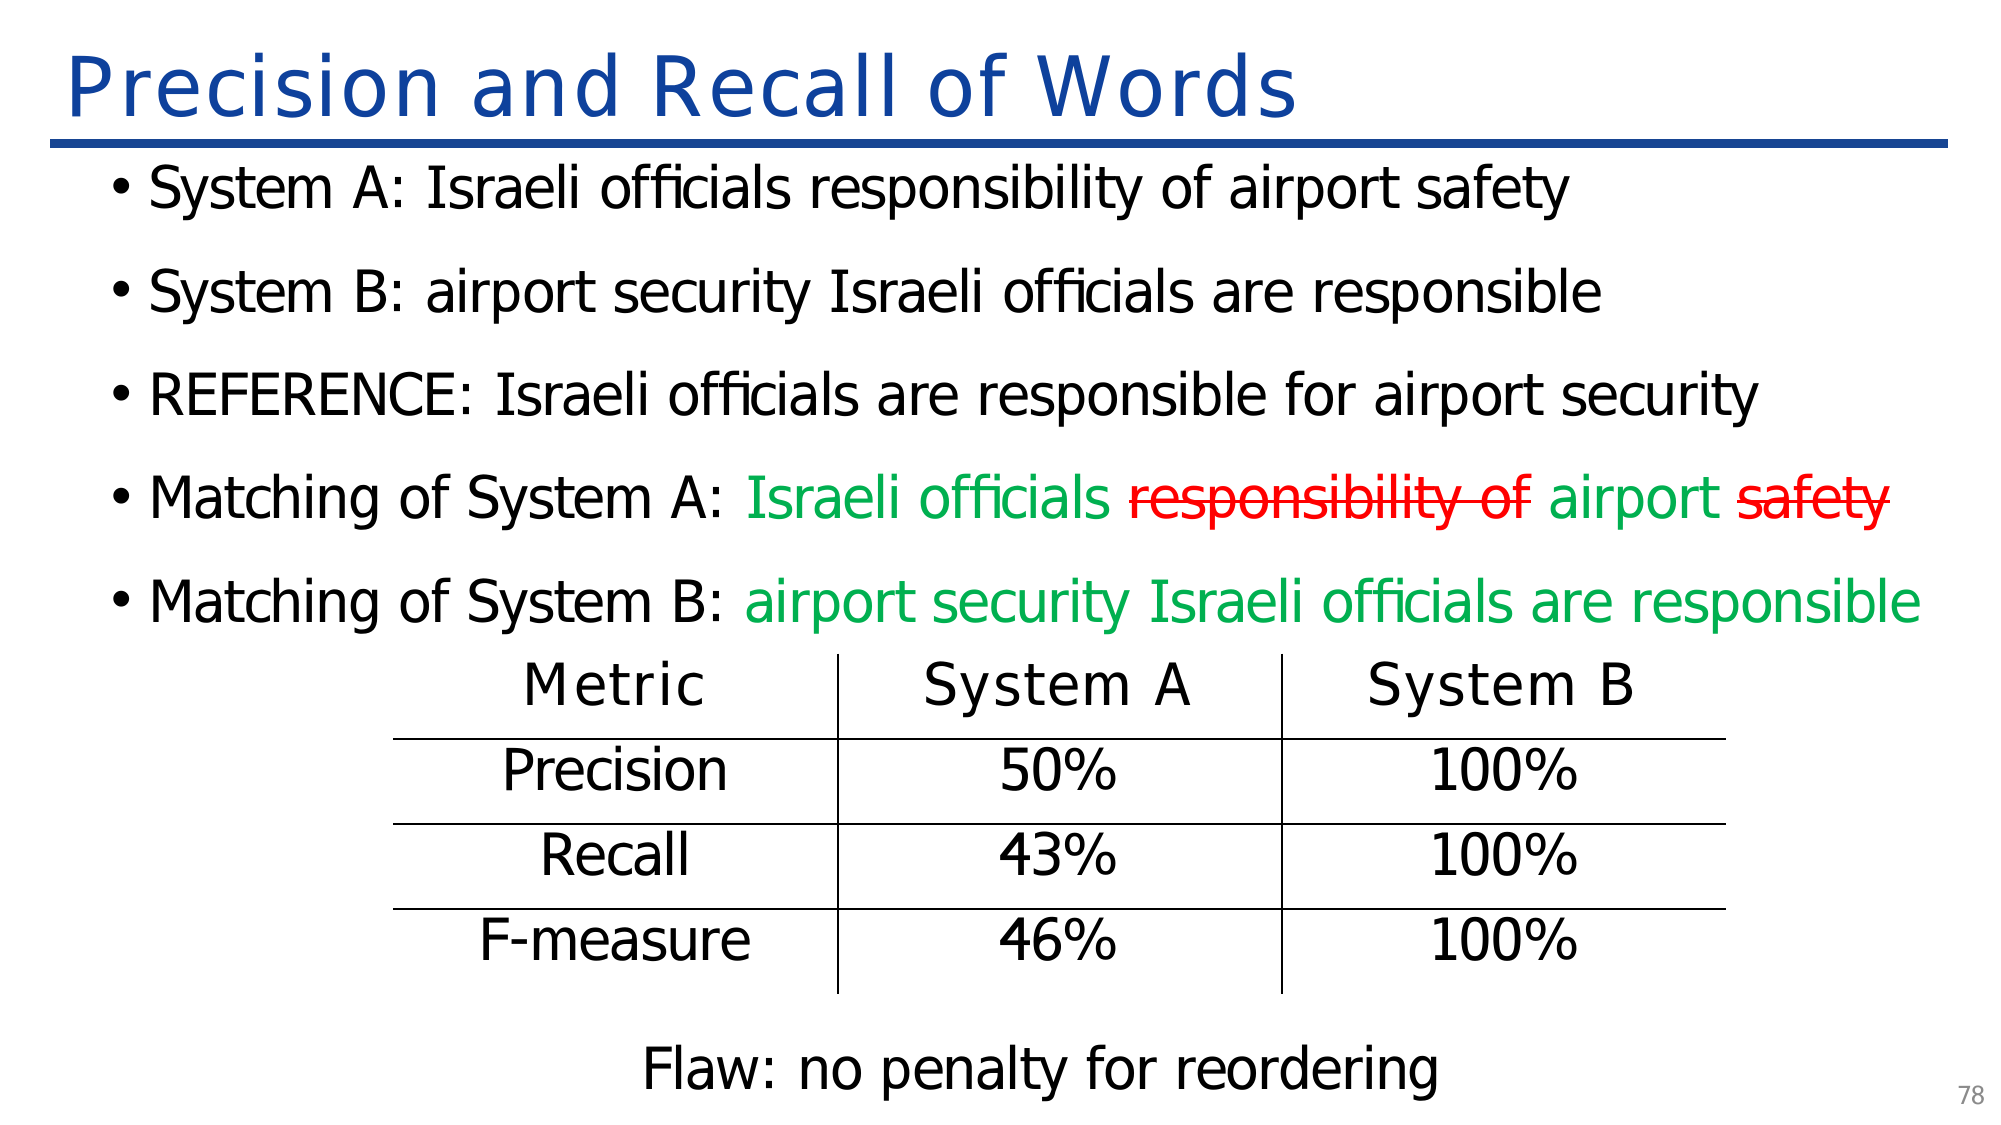

# Precision and Recall of Words
System A: Israeli officials responsibility of airport safety
System B: airport security Israeli officials are responsible
REFERENCE: Israeli officials are responsible for airport security
Matching of System A: Israeli officials responsibility of airport safety
Matching of System B: airport security Israeli officials are responsible

| Metric | System A | System B |
| --- | --- | --- |
| Precision | 50% | 100% |
| Recall | 43% | 100% |
| F-measure | 46% | 100% |
Flaw: no penalty for reordering
78